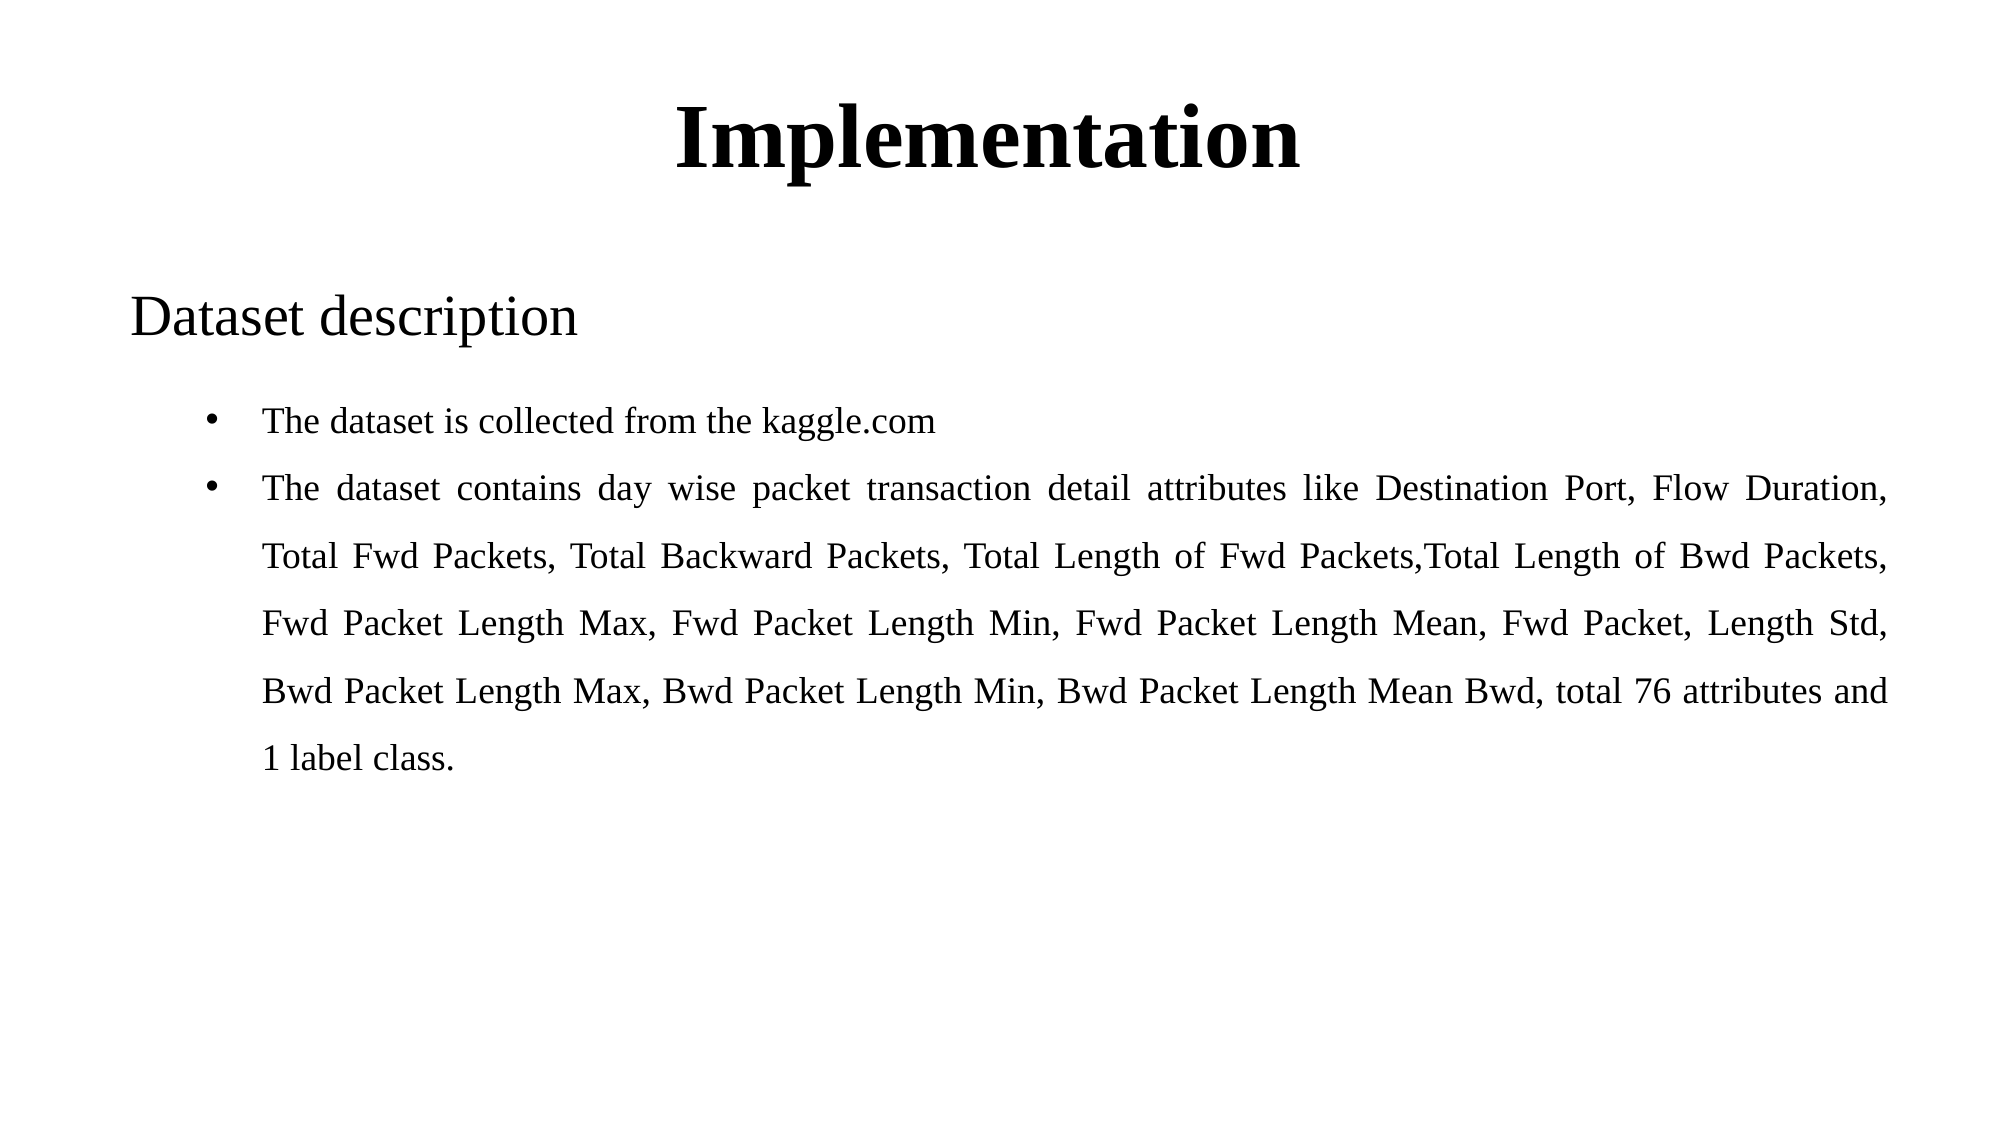

# Implementation
Dataset description
The dataset is collected from the kaggle.com
The dataset contains day wise packet transaction detail attributes like Destination Port, Flow Duration, Total Fwd Packets, Total Backward Packets, Total Length of Fwd Packets,Total Length of Bwd Packets, Fwd Packet Length Max, Fwd Packet Length Min, Fwd Packet Length Mean, Fwd Packet, Length Std, Bwd Packet Length Max, Bwd Packet Length Min, Bwd Packet Length Mean Bwd, total 76 attributes and 1 label class.